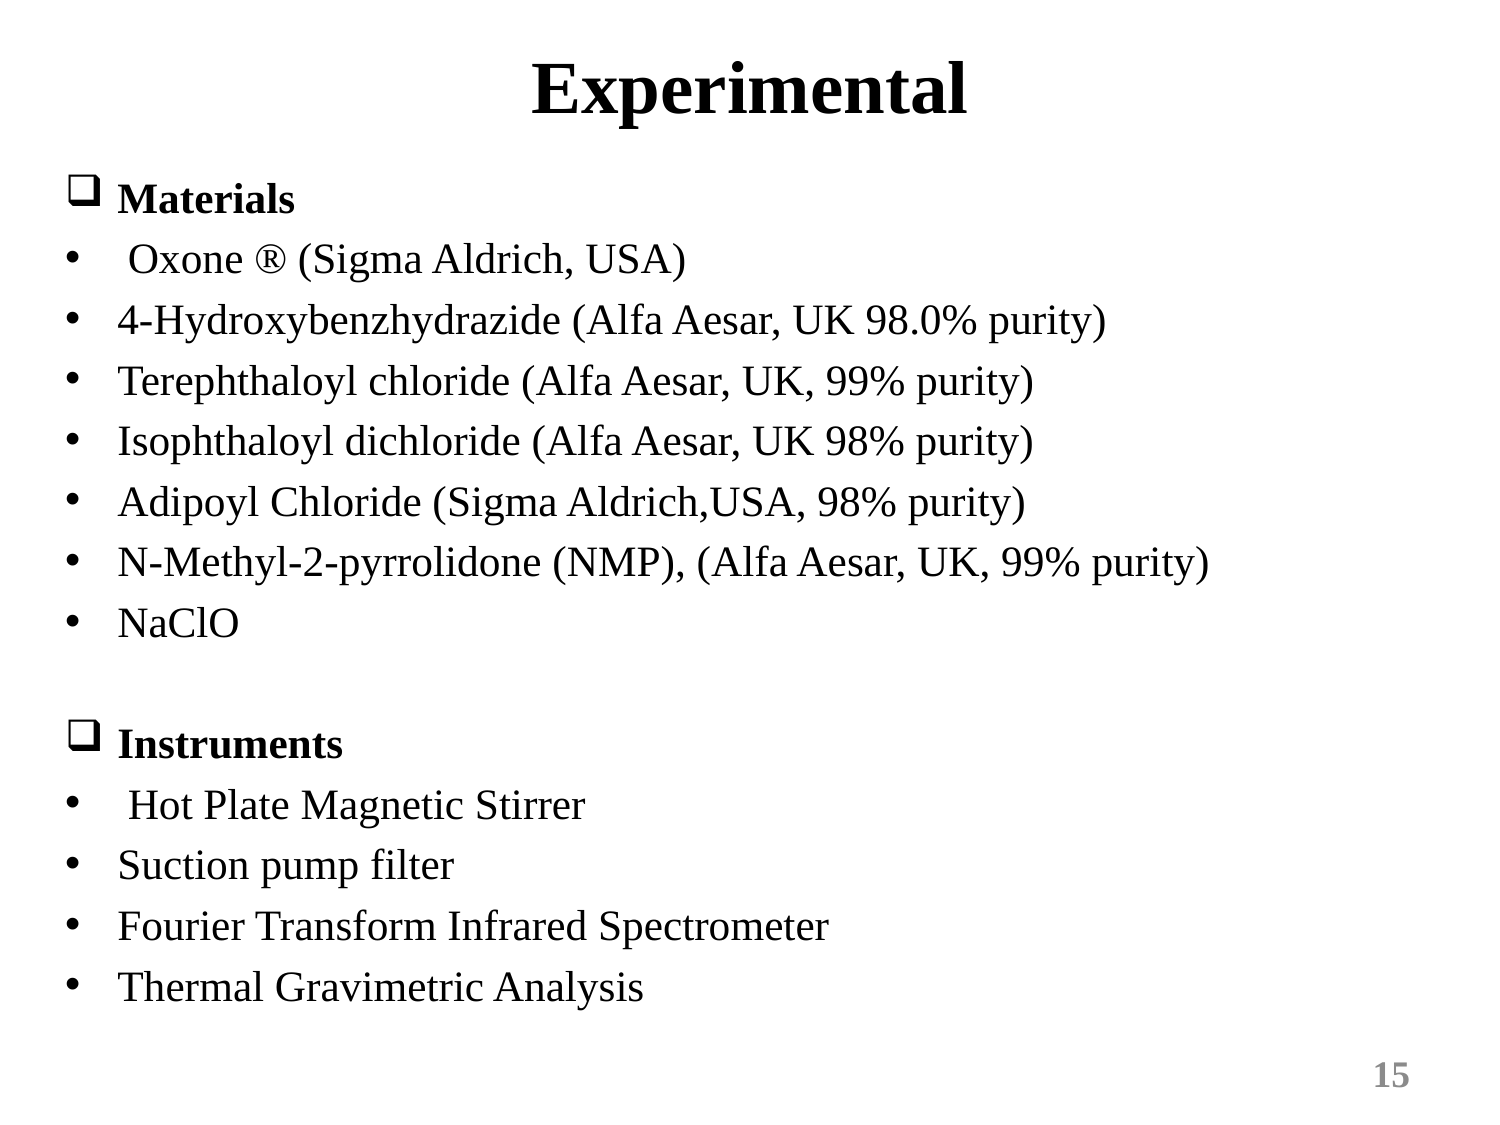

# Experimental
Materials
 Oxone ® (Sigma Aldrich, USA)
4-Hydroxybenzhydrazide (Alfa Aesar, UK 98.0% purity)
Terephthaloyl chloride (Alfa Aesar, UK, 99% purity)
Isophthaloyl dichloride (Alfa Aesar, UK 98% purity)
Adipoyl Chloride (Sigma Aldrich,USA, 98% purity)
N-Methyl-2-pyrrolidone (NMP), (Alfa Aesar, UK, 99% purity)
NaClO

Instruments
 Hot Plate Magnetic Stirrer
Suction pump filter
Fourier Transform Infrared Spectrometer
Thermal Gravimetric Analysis

15